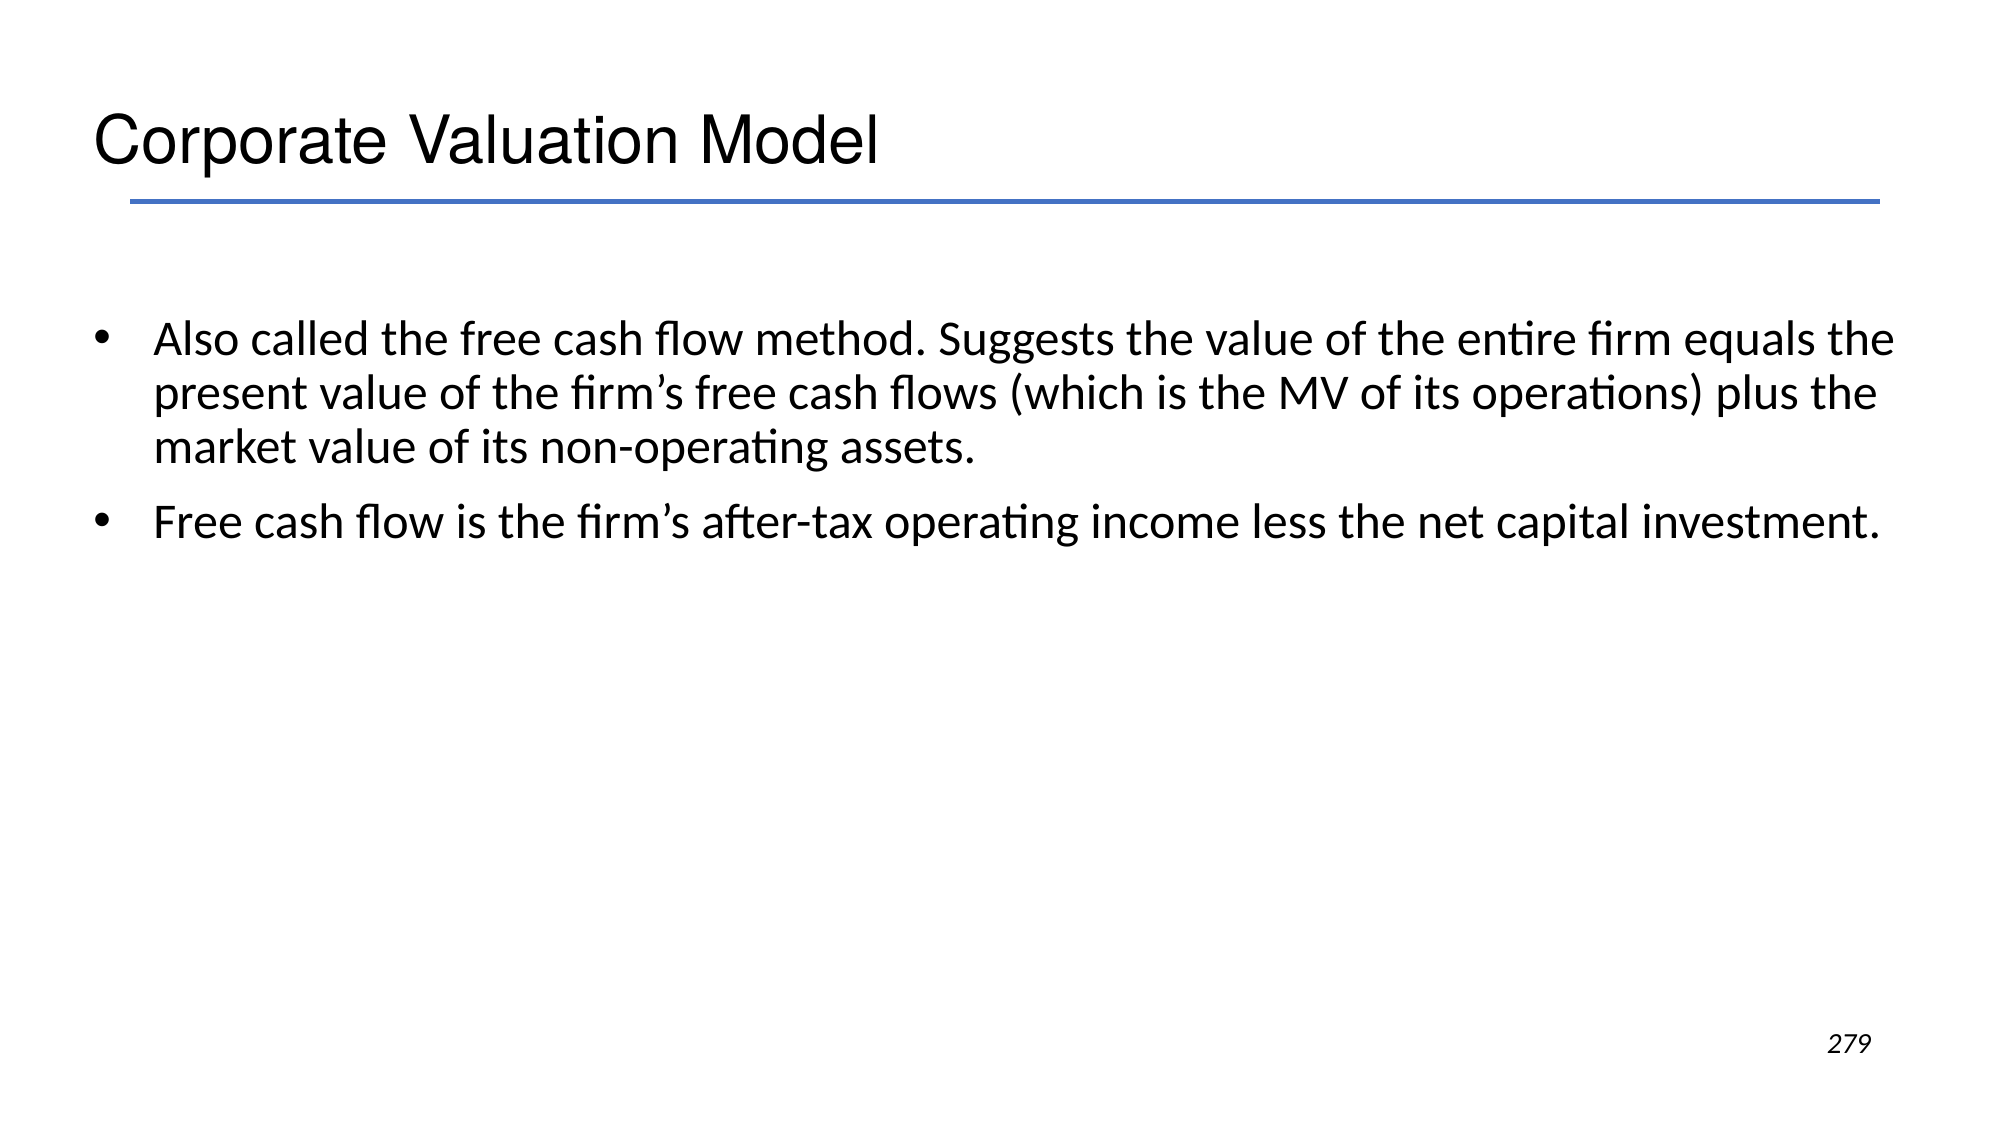

# Corporate Valuation Model
Also called the free cash flow method. Suggests the value of the entire firm equals the present value of the firm’s free cash flows (which is the MV of its operations) plus the market value of its non-operating assets.
Free cash flow is the firm’s after-tax operating income less the net capital investment.